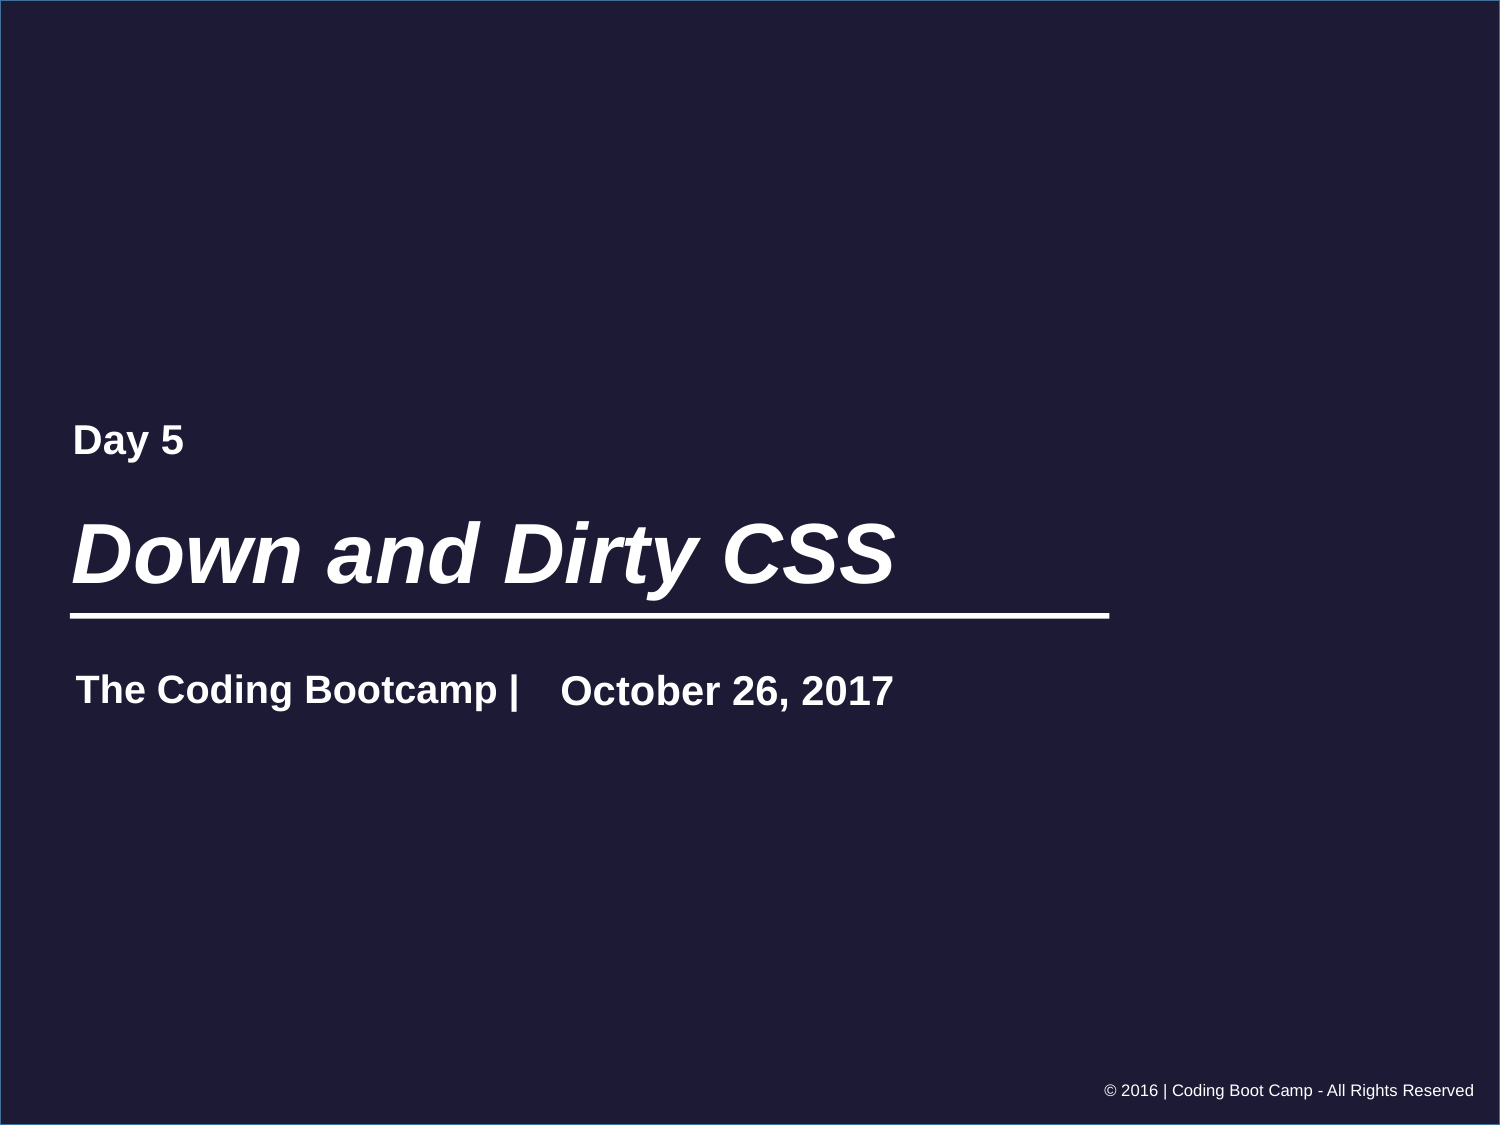

Day 5
# Down and Dirty CSS
October 26, 2017